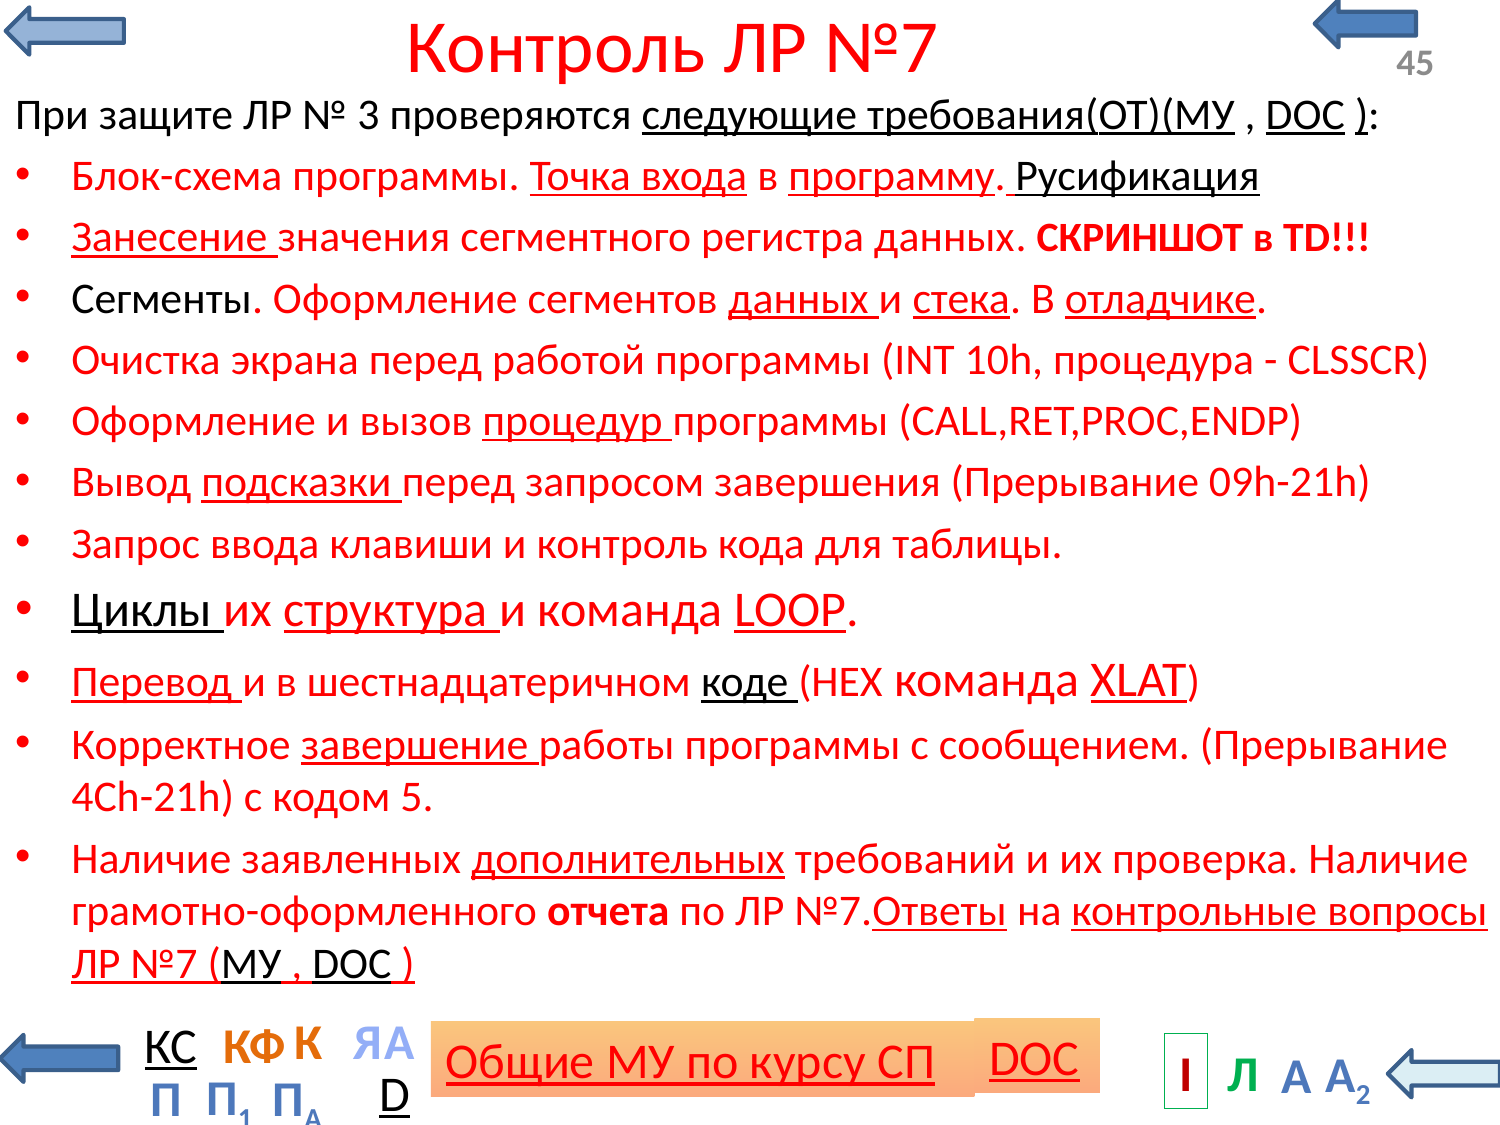

# Контроль ЛР №7
При защите ЛР № 3 проверяются следующие требования(ОТ)(МУ , DOC ):
Блок-схема программы. Точка входа в программу. Русификация
Занесение значения сегментного регистра данных. СКРИНШОТ в TD!!!
Сегменты. Оформление сегментов данных и стека. В отладчике.
Очистка экрана перед работой программы (INT 10h, процедура - CLSSCR)
Оформление и вызов процедур программы (CALL,RET,PROC,ENDP)
Вывод подсказки перед запросом завершения (Прерывание 09h-21h)
Запрос ввода клавиши и контроль кода для таблицы.
Циклы их структура и команда LOOP.
Перевод и в шестнадцатеричном коде (HEX команда XLAT)
Корректное завершение работы программы с сообщением. (Прерывание 4Сh-21h) с кодом 5.
Наличие заявленных дополнительных требований и их проверка. Наличие грамотно-оформленного отчета по ЛР №7.Ответы на контрольные вопросы ЛР №7 (МУ , DOC )